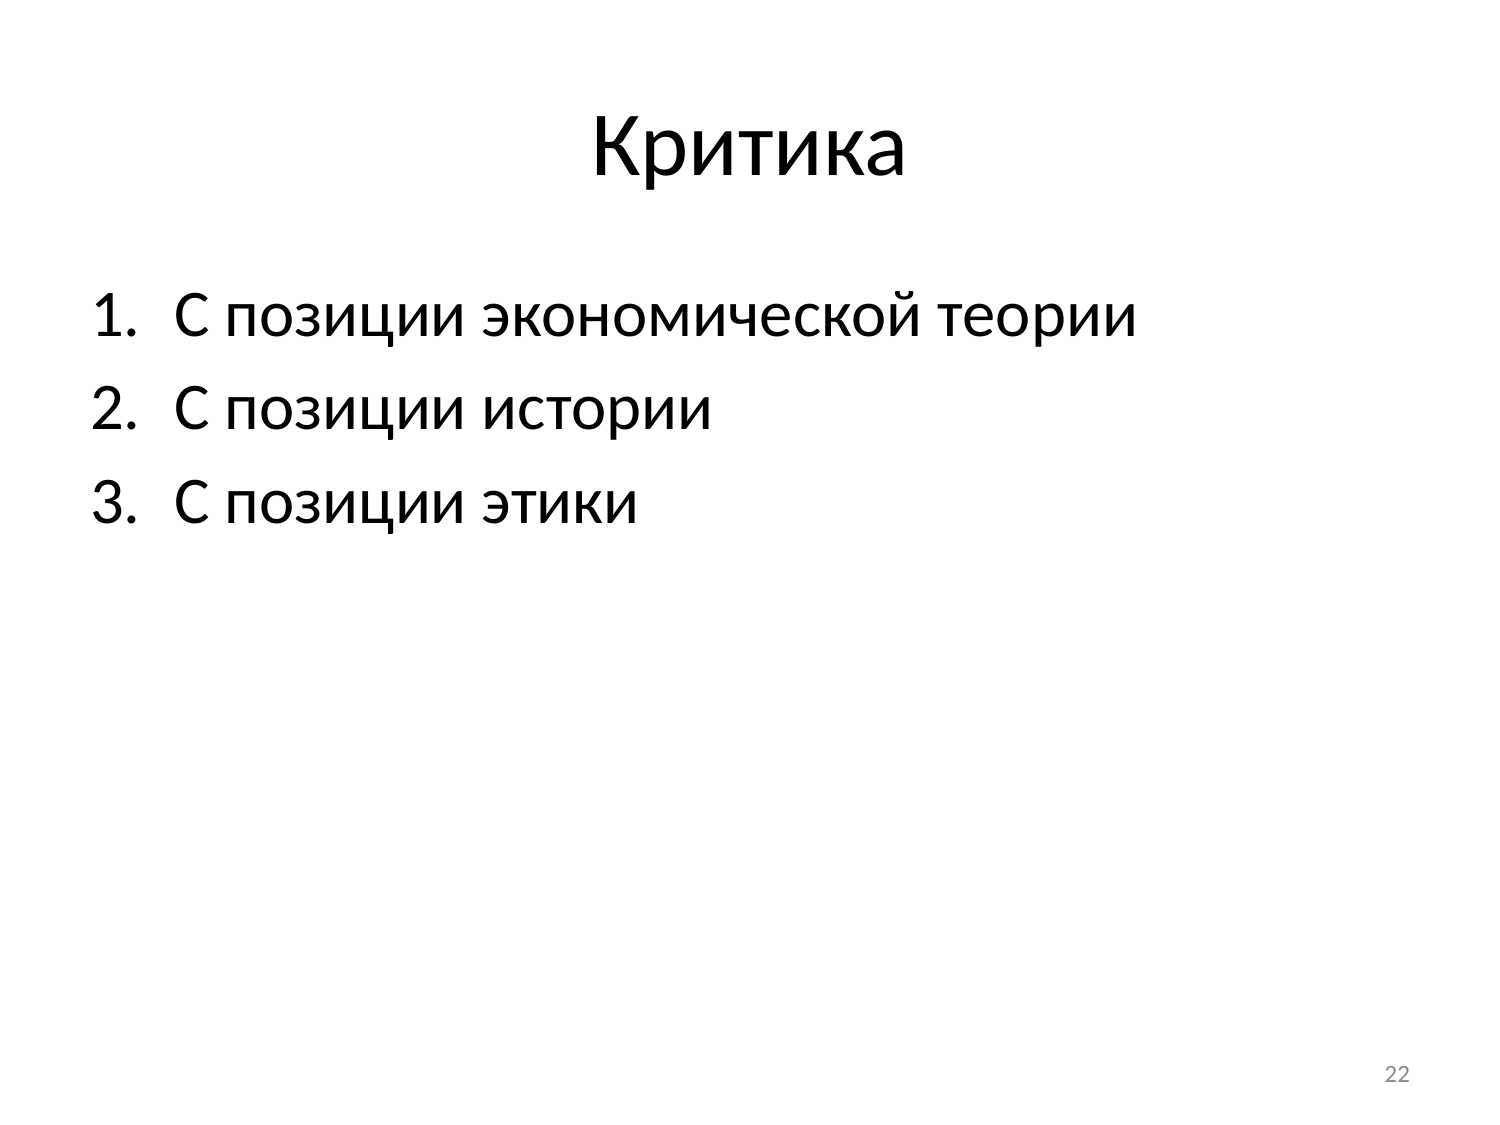

# Критика
С позиции экономической теории
С позиции истории
С позиции этики
22